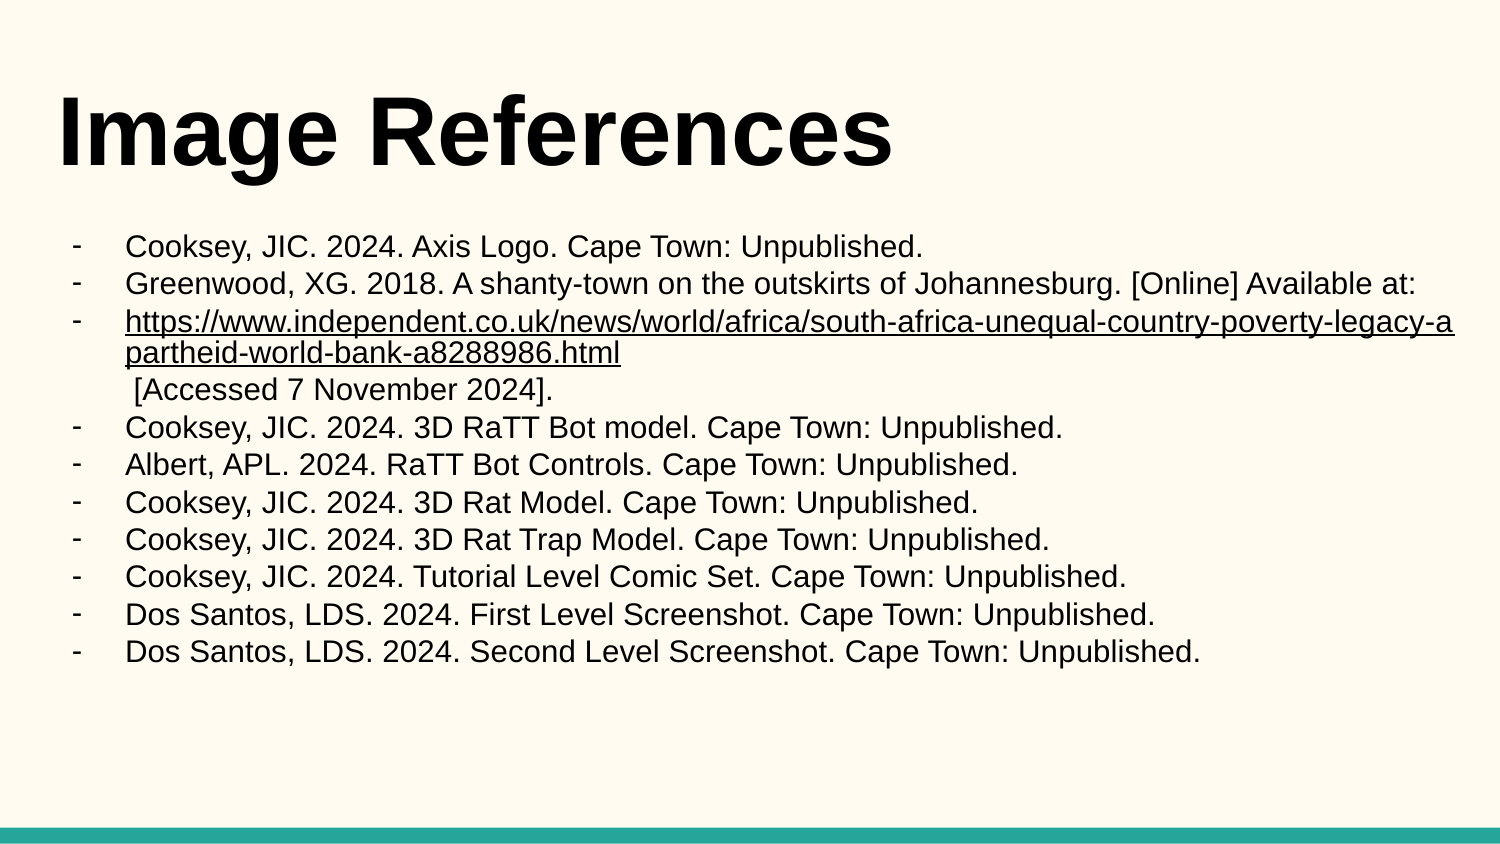

# Image References
Cooksey, JIC. 2024. Axis Logo. Cape Town: Unpublished.
Greenwood, XG. 2018. A shanty-town on the outskirts of Johannesburg. [Online] Available at:
https://www.independent.co.uk/news/world/africa/south-africa-unequal-country-poverty-legacy-apartheid-world-bank-a8288986.html [Accessed 7 November 2024].
Cooksey, JIC. 2024. 3D RaTT Bot model. Cape Town: Unpublished.
Albert, APL. 2024. RaTT Bot Controls. Cape Town: Unpublished.
Cooksey, JIC. 2024. 3D Rat Model. Cape Town: Unpublished.
Cooksey, JIC. 2024. 3D Rat Trap Model. Cape Town: Unpublished.
Cooksey, JIC. 2024. Tutorial Level Comic Set. Cape Town: Unpublished.
Dos Santos, LDS. 2024. First Level Screenshot. Cape Town: Unpublished.
Dos Santos, LDS. 2024. Second Level Screenshot. Cape Town: Unpublished.